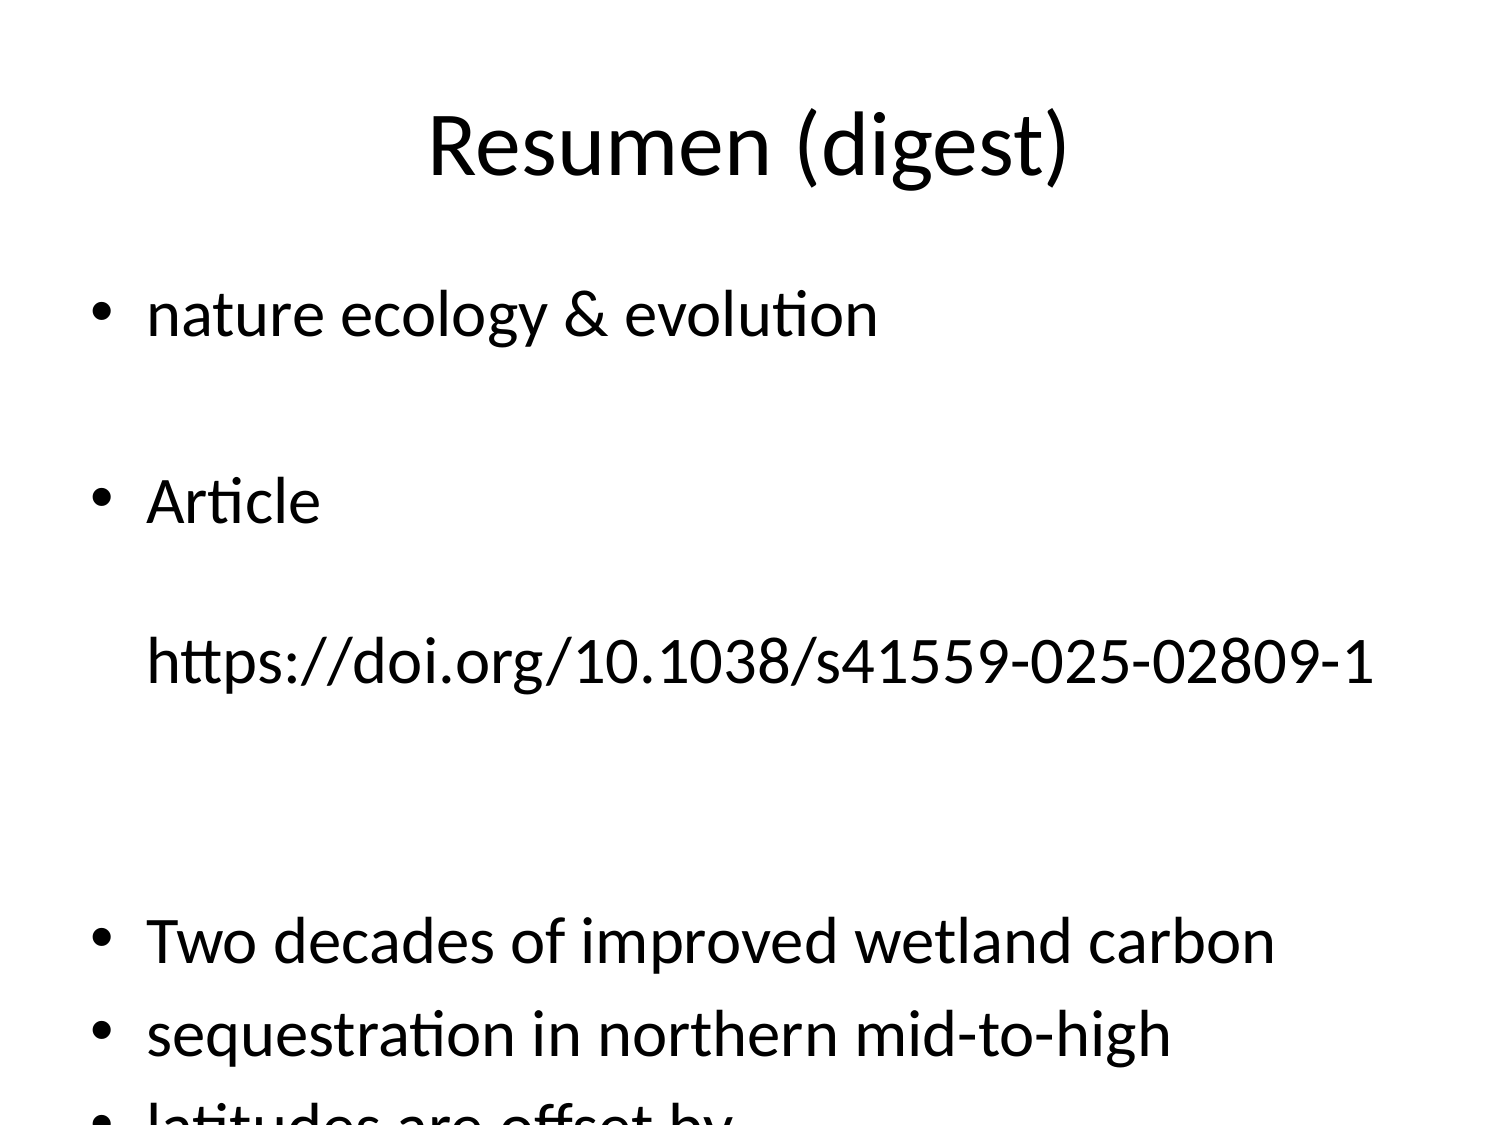

# Resumen (digest)
nature ecology & evolution

Article                                                                                                    https://doi.org/10.1038/s41559-025-02809-1

Two decades of improved wetland carbon
sequestration in northern mid-to-high
latitudes are offset by...
Variations in wetland C sequestration are hypothesized to play a key role in
                                                         this shift.
Here we mapped annual water levels in glo